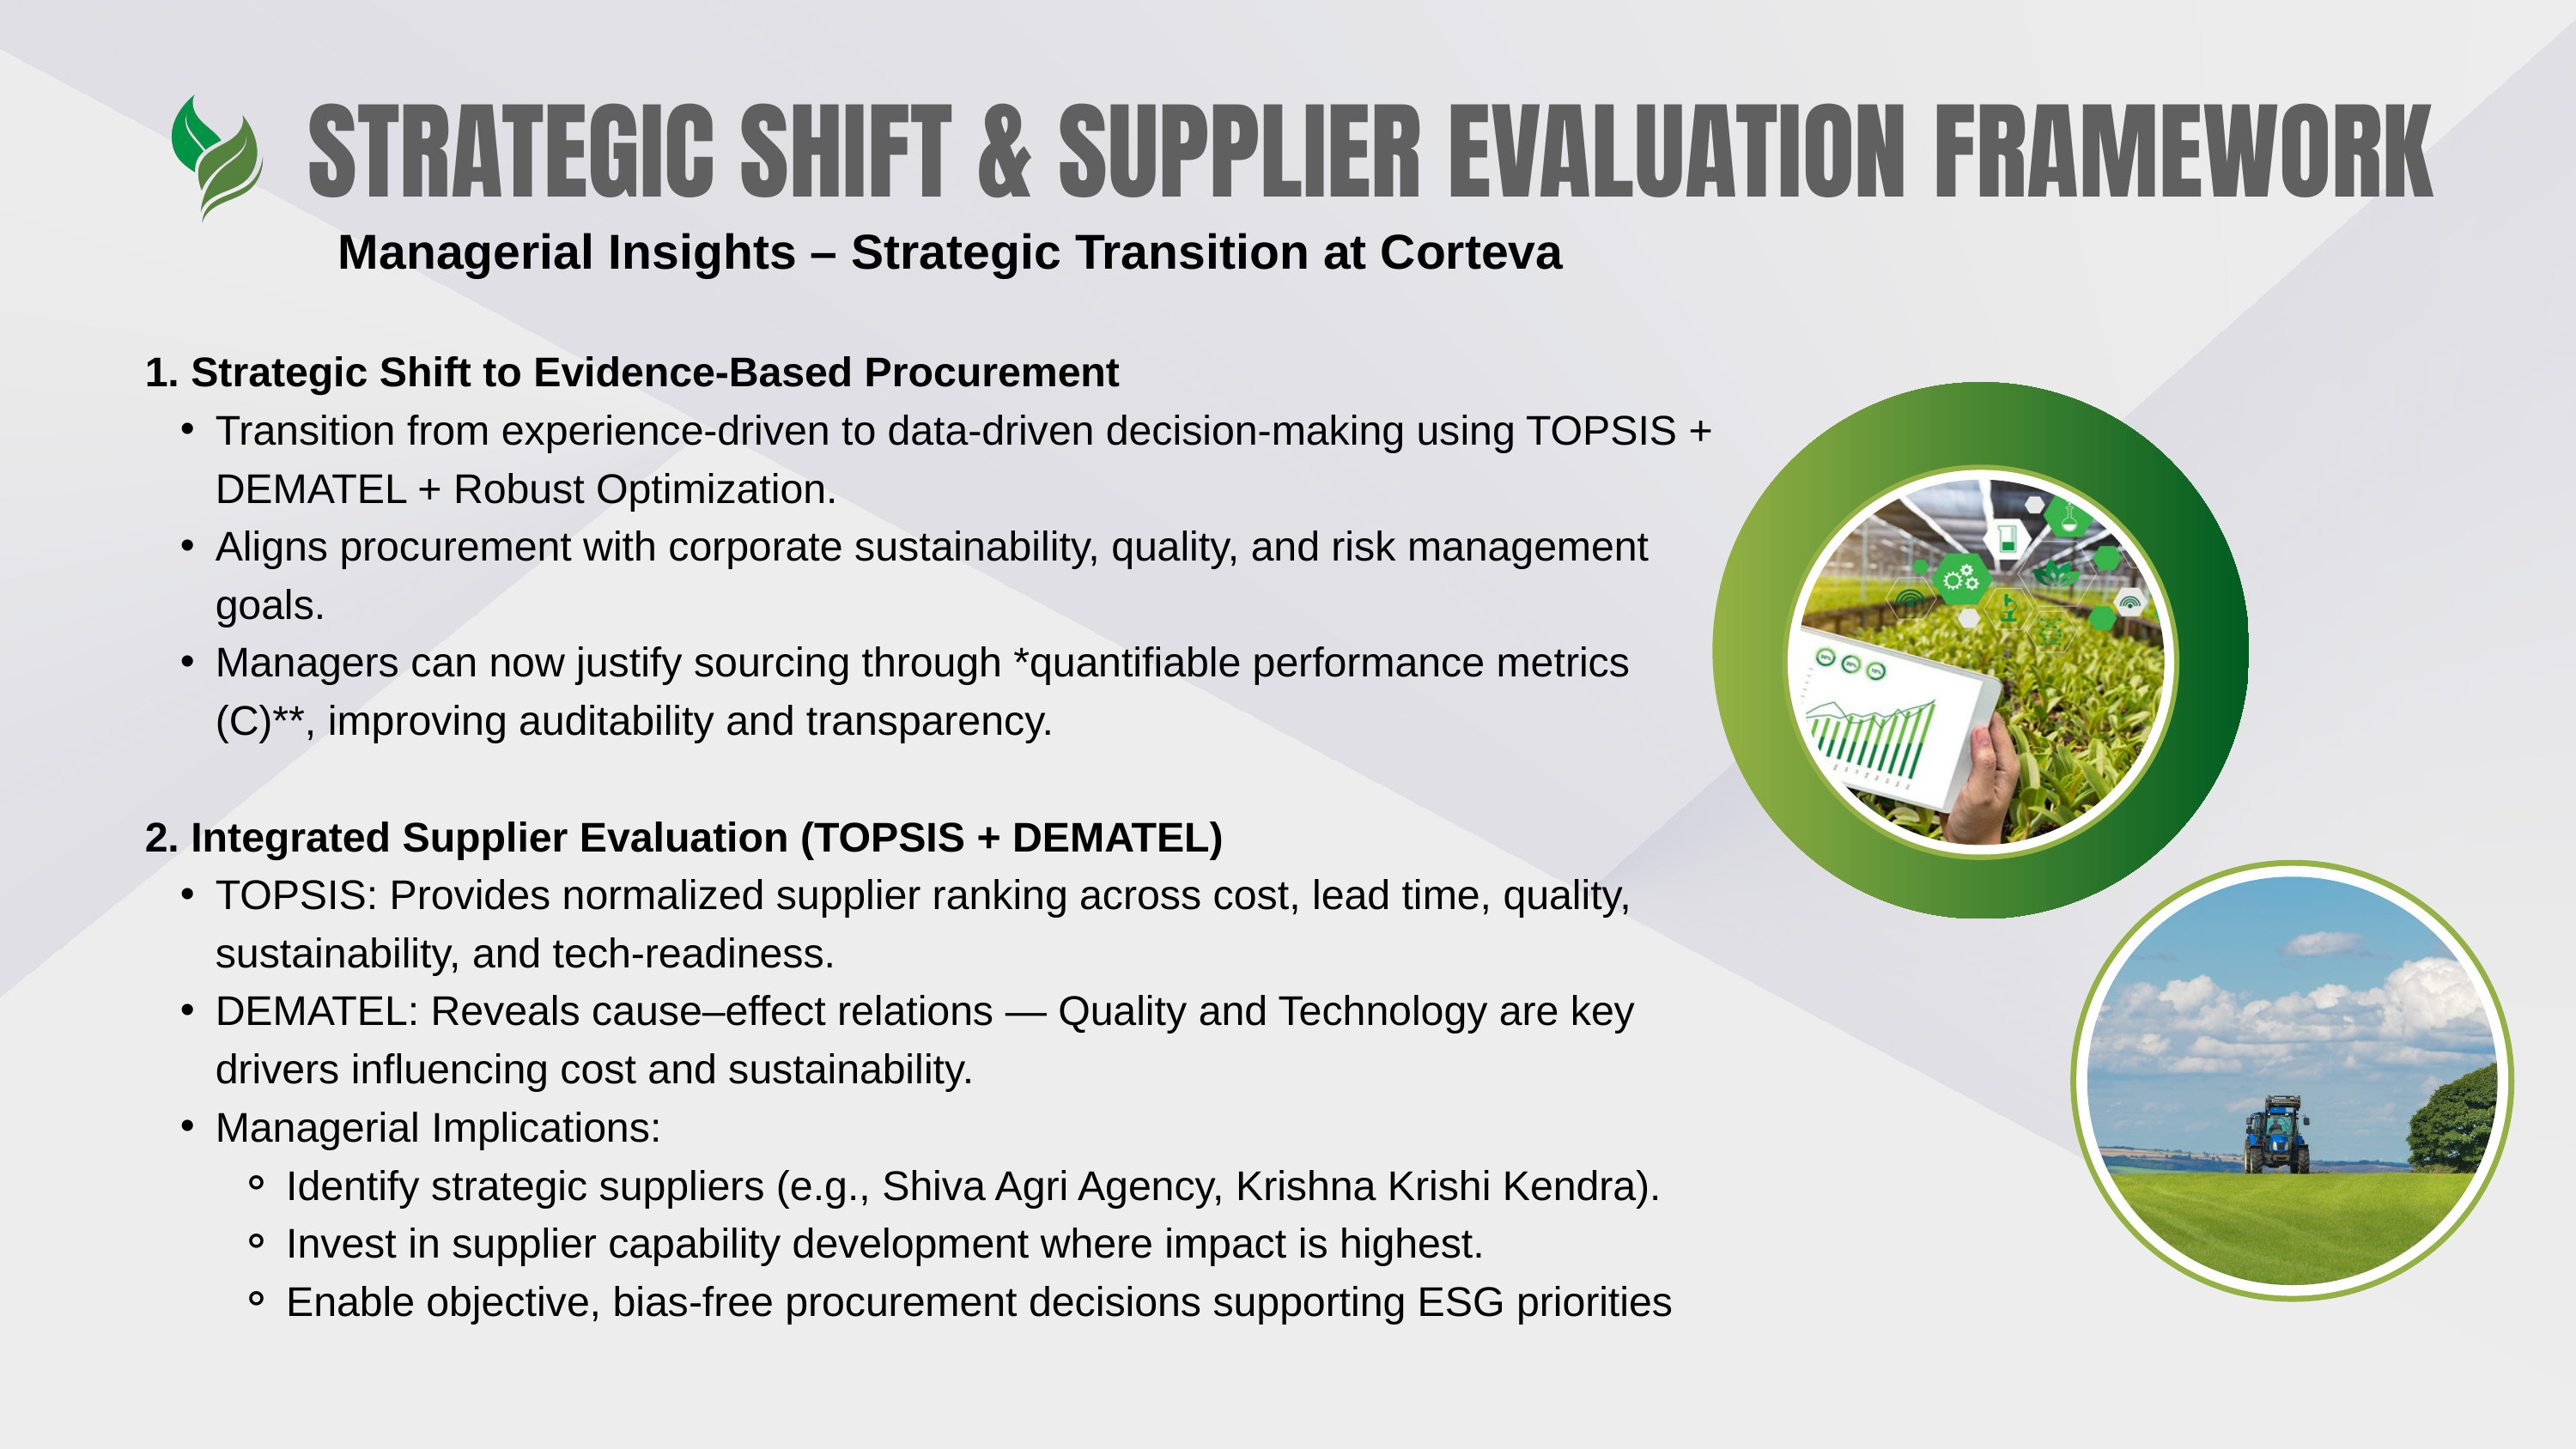

STRATEGIC SHIFT & SUPPLIER EVALUATION FRAMEWORK
Managerial Insights – Strategic Transition at Corteva
1. Strategic Shift to Evidence-Based Procurement
Transition from experience-driven to data-driven decision-making using TOPSIS + DEMATEL + Robust Optimization.
Aligns procurement with corporate sustainability, quality, and risk management goals.
Managers can now justify sourcing through *quantifiable performance metrics (C)**, improving auditability and transparency.

2. Integrated Supplier Evaluation (TOPSIS + DEMATEL)
TOPSIS: Provides normalized supplier ranking across cost, lead time, quality, sustainability, and tech-readiness.
DEMATEL: Reveals cause–effect relations — Quality and Technology are key drivers influencing cost and sustainability.
Managerial Implications:
Identify strategic suppliers (e.g., Shiva Agri Agency, Krishna Krishi Kendra).
Invest in supplier capability development where impact is highest.
Enable objective, bias-free procurement decisions supporting ESG priorities